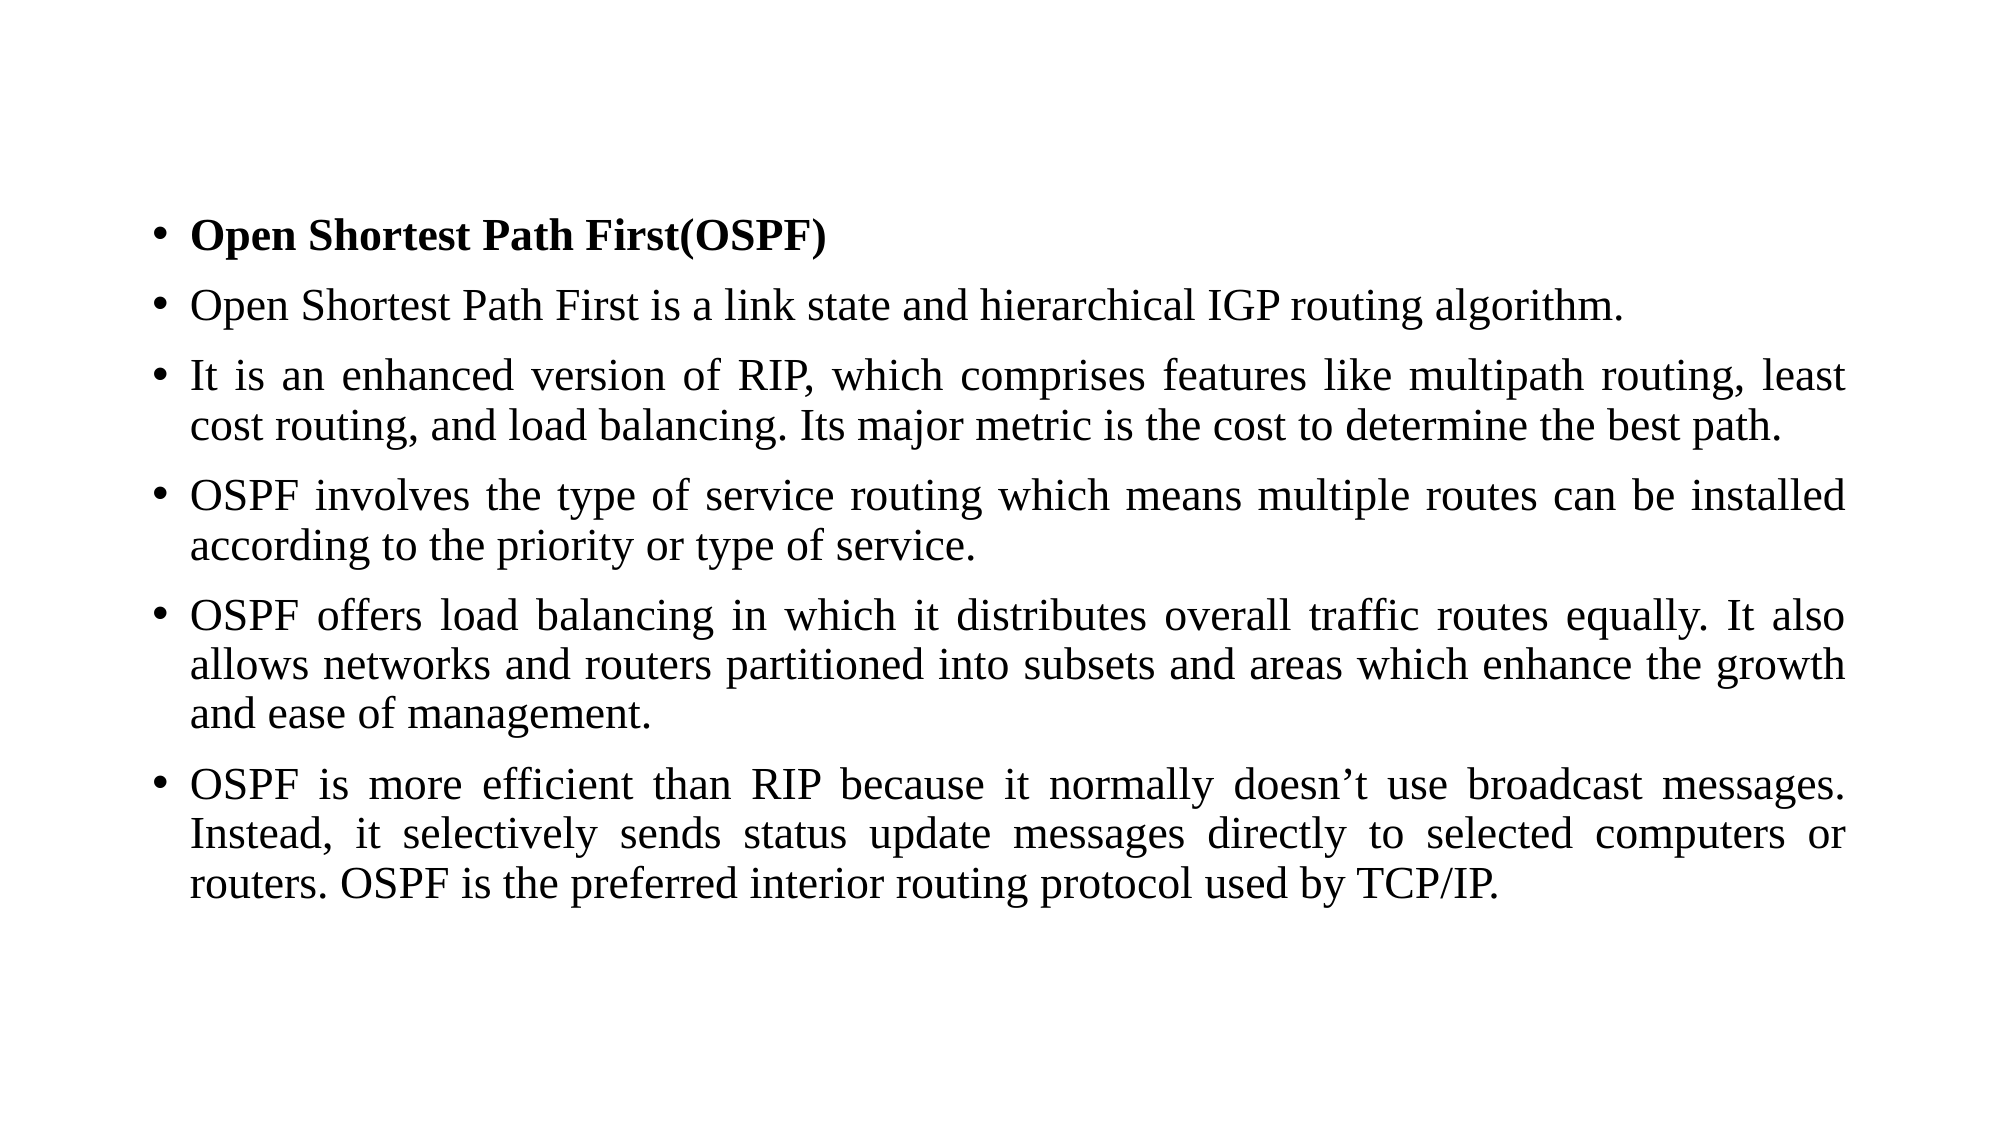

#
Open Shortest Path First(OSPF)
Open Shortest Path First is a link state and hierarchical IGP routing algorithm.
It is an enhanced version of RIP, which comprises features like multipath routing, least cost routing, and load balancing. Its major metric is the cost to determine the best path.
OSPF involves the type of service routing which means multiple routes can be installed according to the priority or type of service.
OSPF offers load balancing in which it distributes overall traffic routes equally. It also allows networks and routers partitioned into subsets and areas which enhance the growth and ease of management.
OSPF is more efficient than RIP because it normally doesn’t use broadcast messages. Instead, it selectively sends status update messages directly to selected computers or routers. OSPF is the preferred interior routing protocol used by TCP/IP.